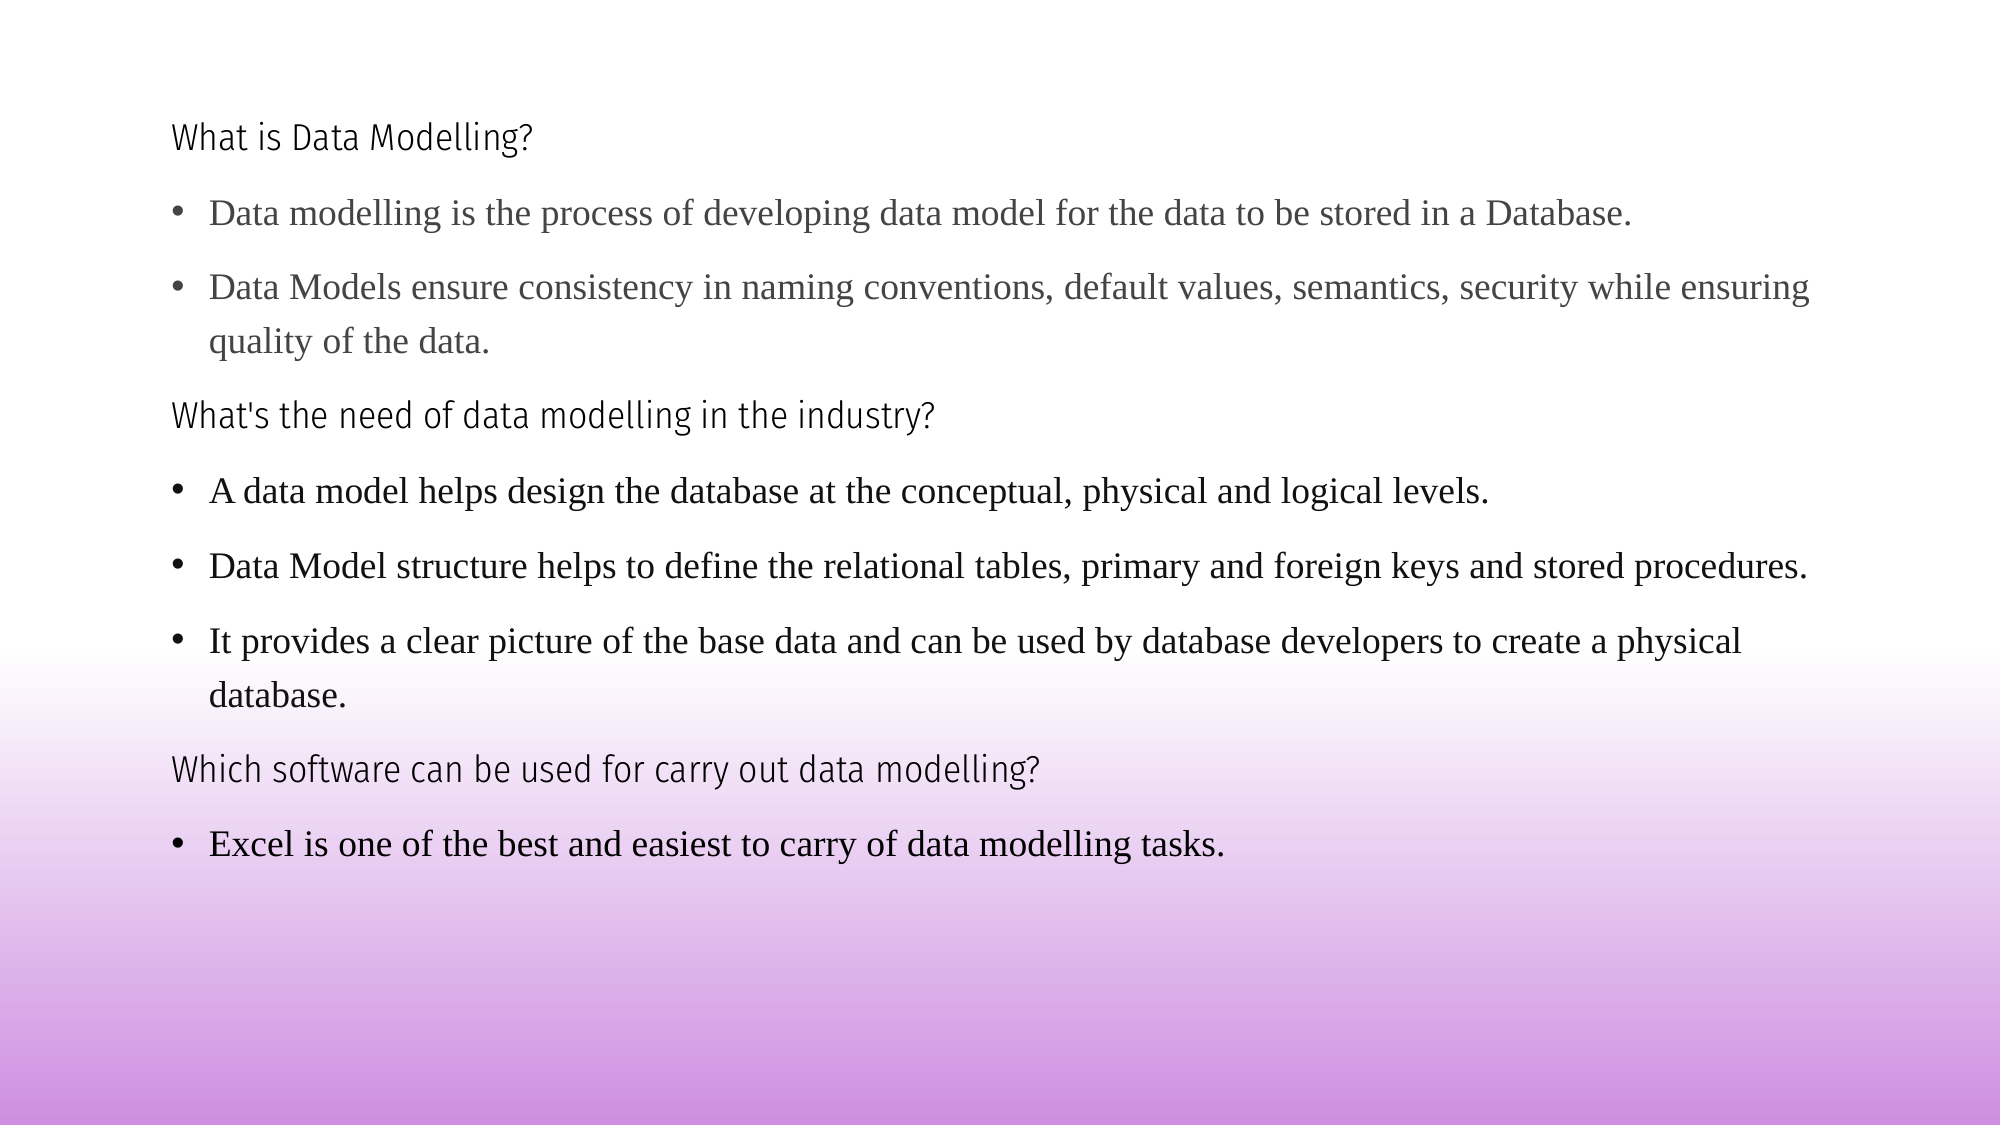

What is Data Modelling?
Data modelling is the process of developing data model for the data to be stored in a Database.
Data Models ensure consistency in naming conventions, default values, semantics, security while ensuring quality of the data.
What's the need of data modelling in the industry?
A data model helps design the database at the conceptual, physical and logical levels.
Data Model structure helps to define the relational tables, primary and foreign keys and stored procedures.
It provides a clear picture of the base data and can be used by database developers to create a physical database.
Which software can be used for carry out data modelling?
Excel is one of the best and easiest to carry of data modelling tasks.